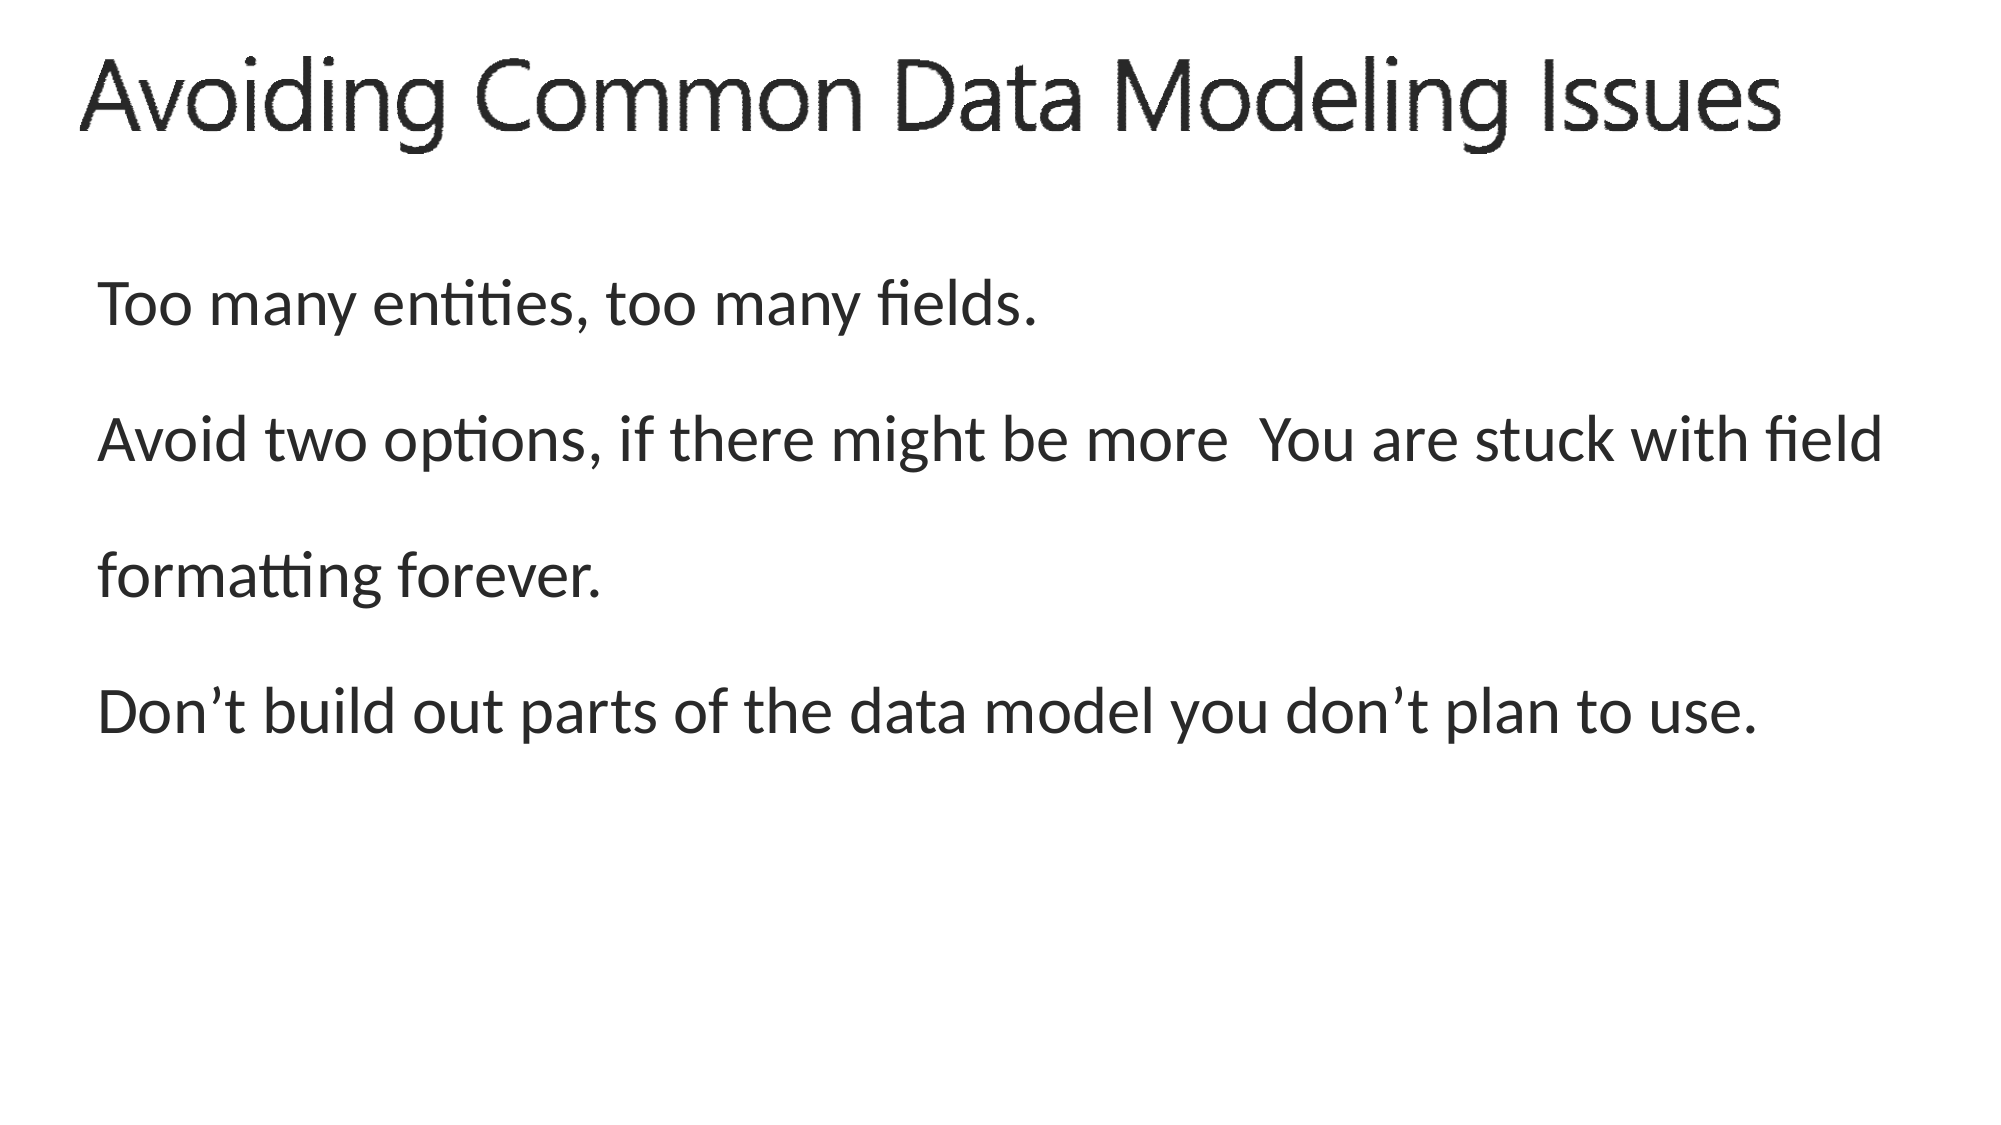

# Too many entities, too many fields.
Avoid two options, if there might be more  You are stuck with field formatting forever.
Don’t build out parts of the data model you don’t plan to use.